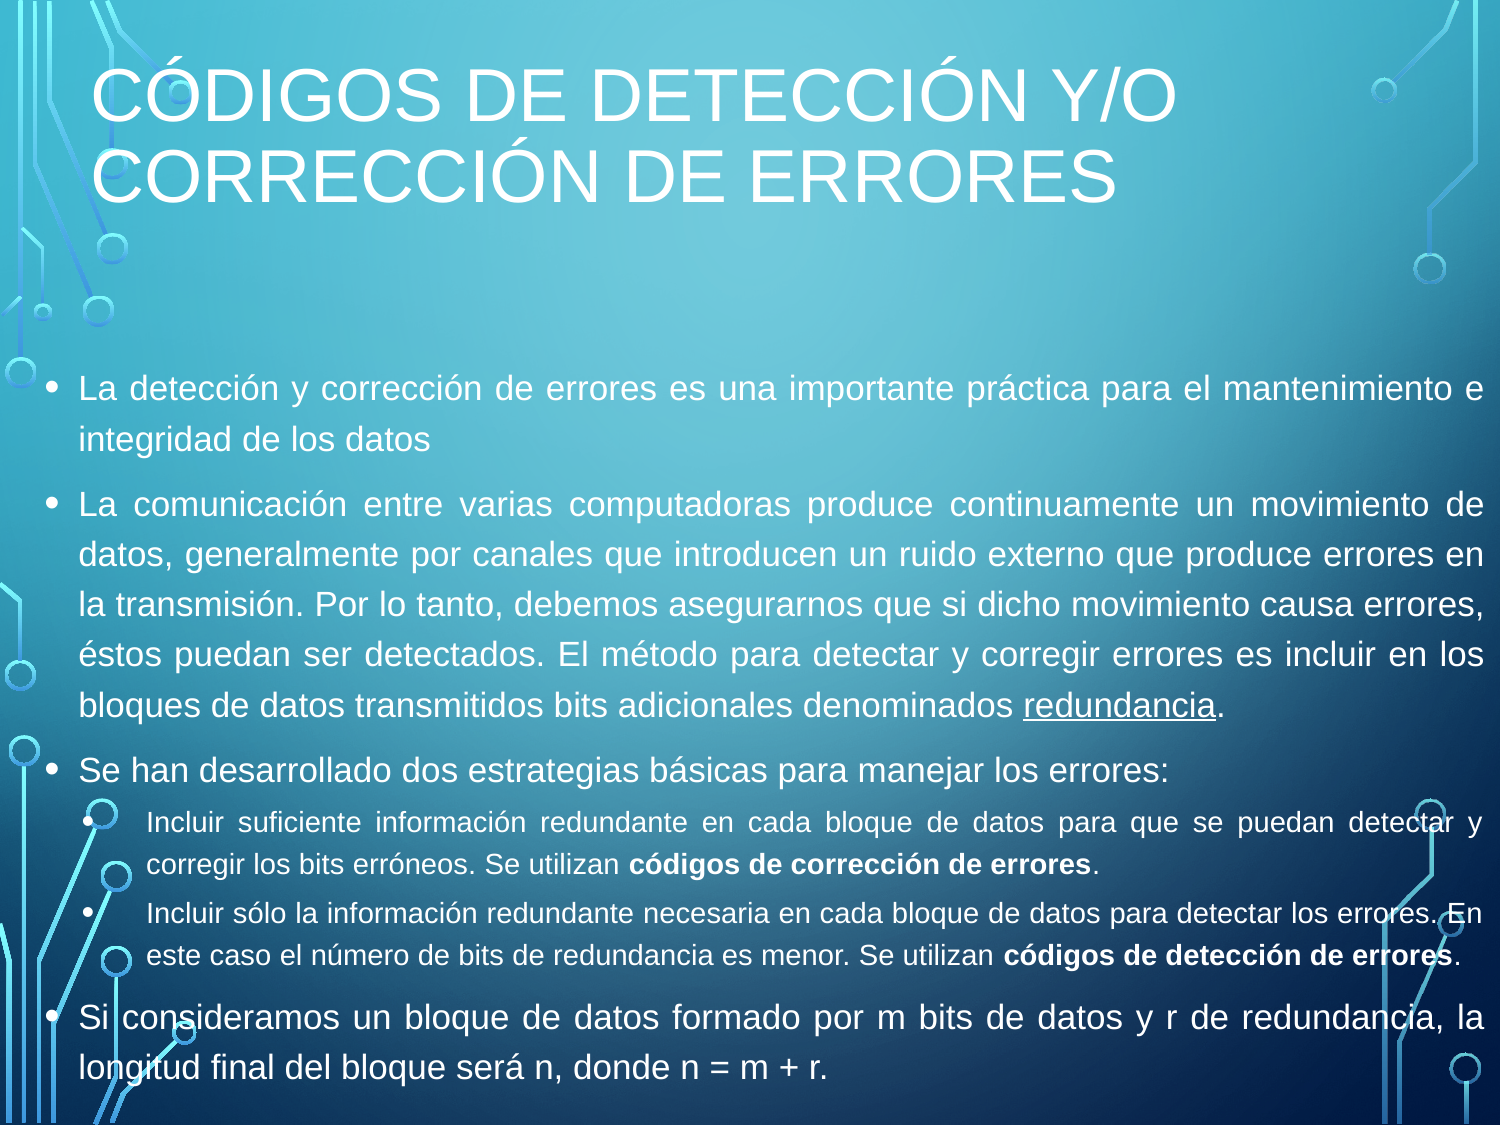

# Códigos de detección y/o corrección de errores
La detección y corrección de errores es una importante práctica para el mantenimiento e integridad de los datos
La comunicación entre varias computadoras produce continuamente un movimiento de datos, generalmente por canales que introducen un ruido externo que produce errores en la transmisión. Por lo tanto, debemos asegurarnos que si dicho movimiento causa errores, éstos puedan ser detectados. El método para detectar y corregir errores es incluir en los bloques de datos transmitidos bits adicionales denominados redundancia.
Se han desarrollado dos estrategias básicas para manejar los errores:
Incluir suficiente información redundante en cada bloque de datos para que se puedan detectar y corregir los bits erróneos. Se utilizan códigos de corrección de errores.
Incluir sólo la información redundante necesaria en cada bloque de datos para detectar los errores. En este caso el número de bits de redundancia es menor. Se utilizan códigos de detección de errores.
Si consideramos un bloque de datos formado por m bits de datos y r de redundancia, la longitud final del bloque será n, donde n = m + r.